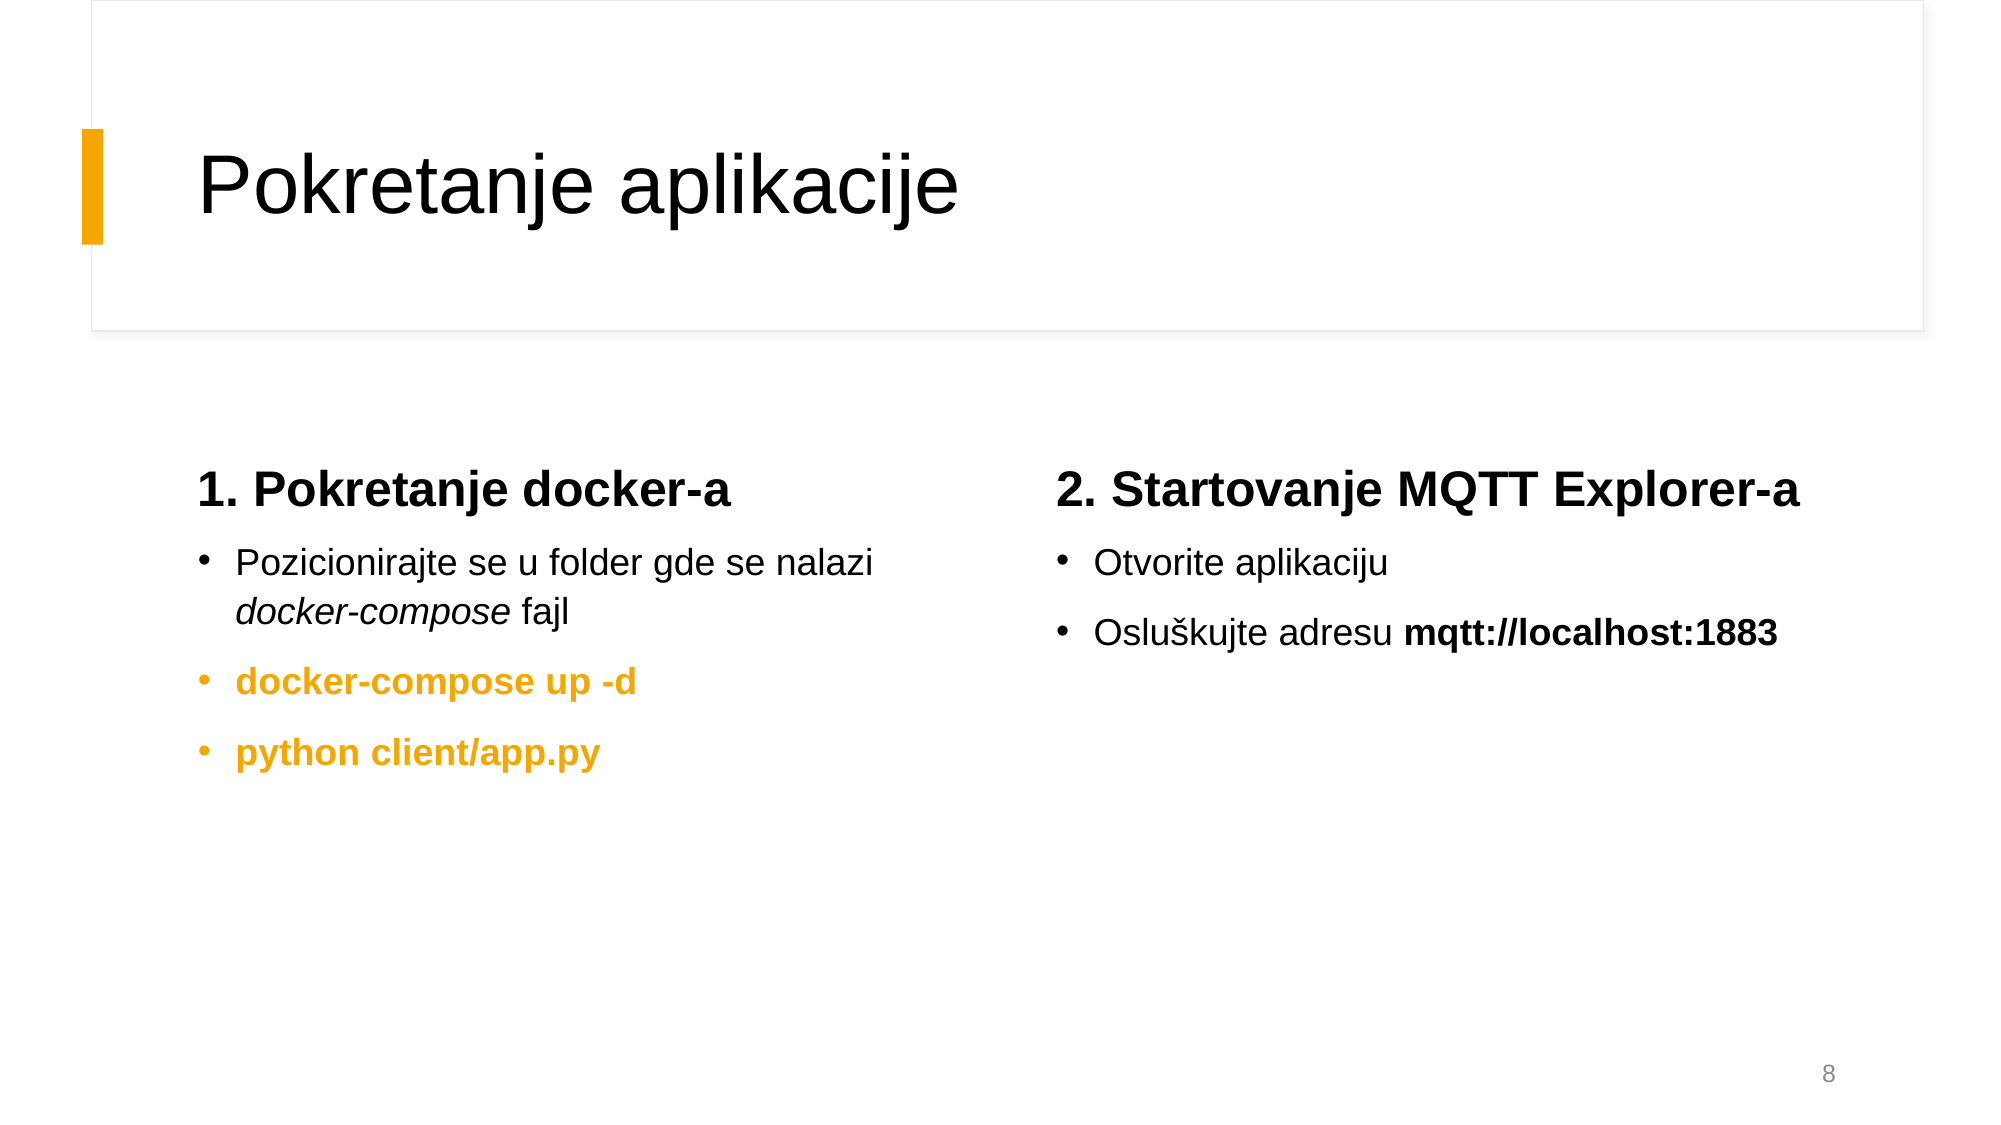

# Pokretanje aplikacije
1. Pokretanje docker-a
2. Startovanje MQTT Explorer-a
Otvorite aplikaciju
Osluškujte adresu mqtt://localhost:1883
Pozicionirajte se u folder gde se nalazi docker-compose fajl
docker-compose up -d
python client/app.py
8